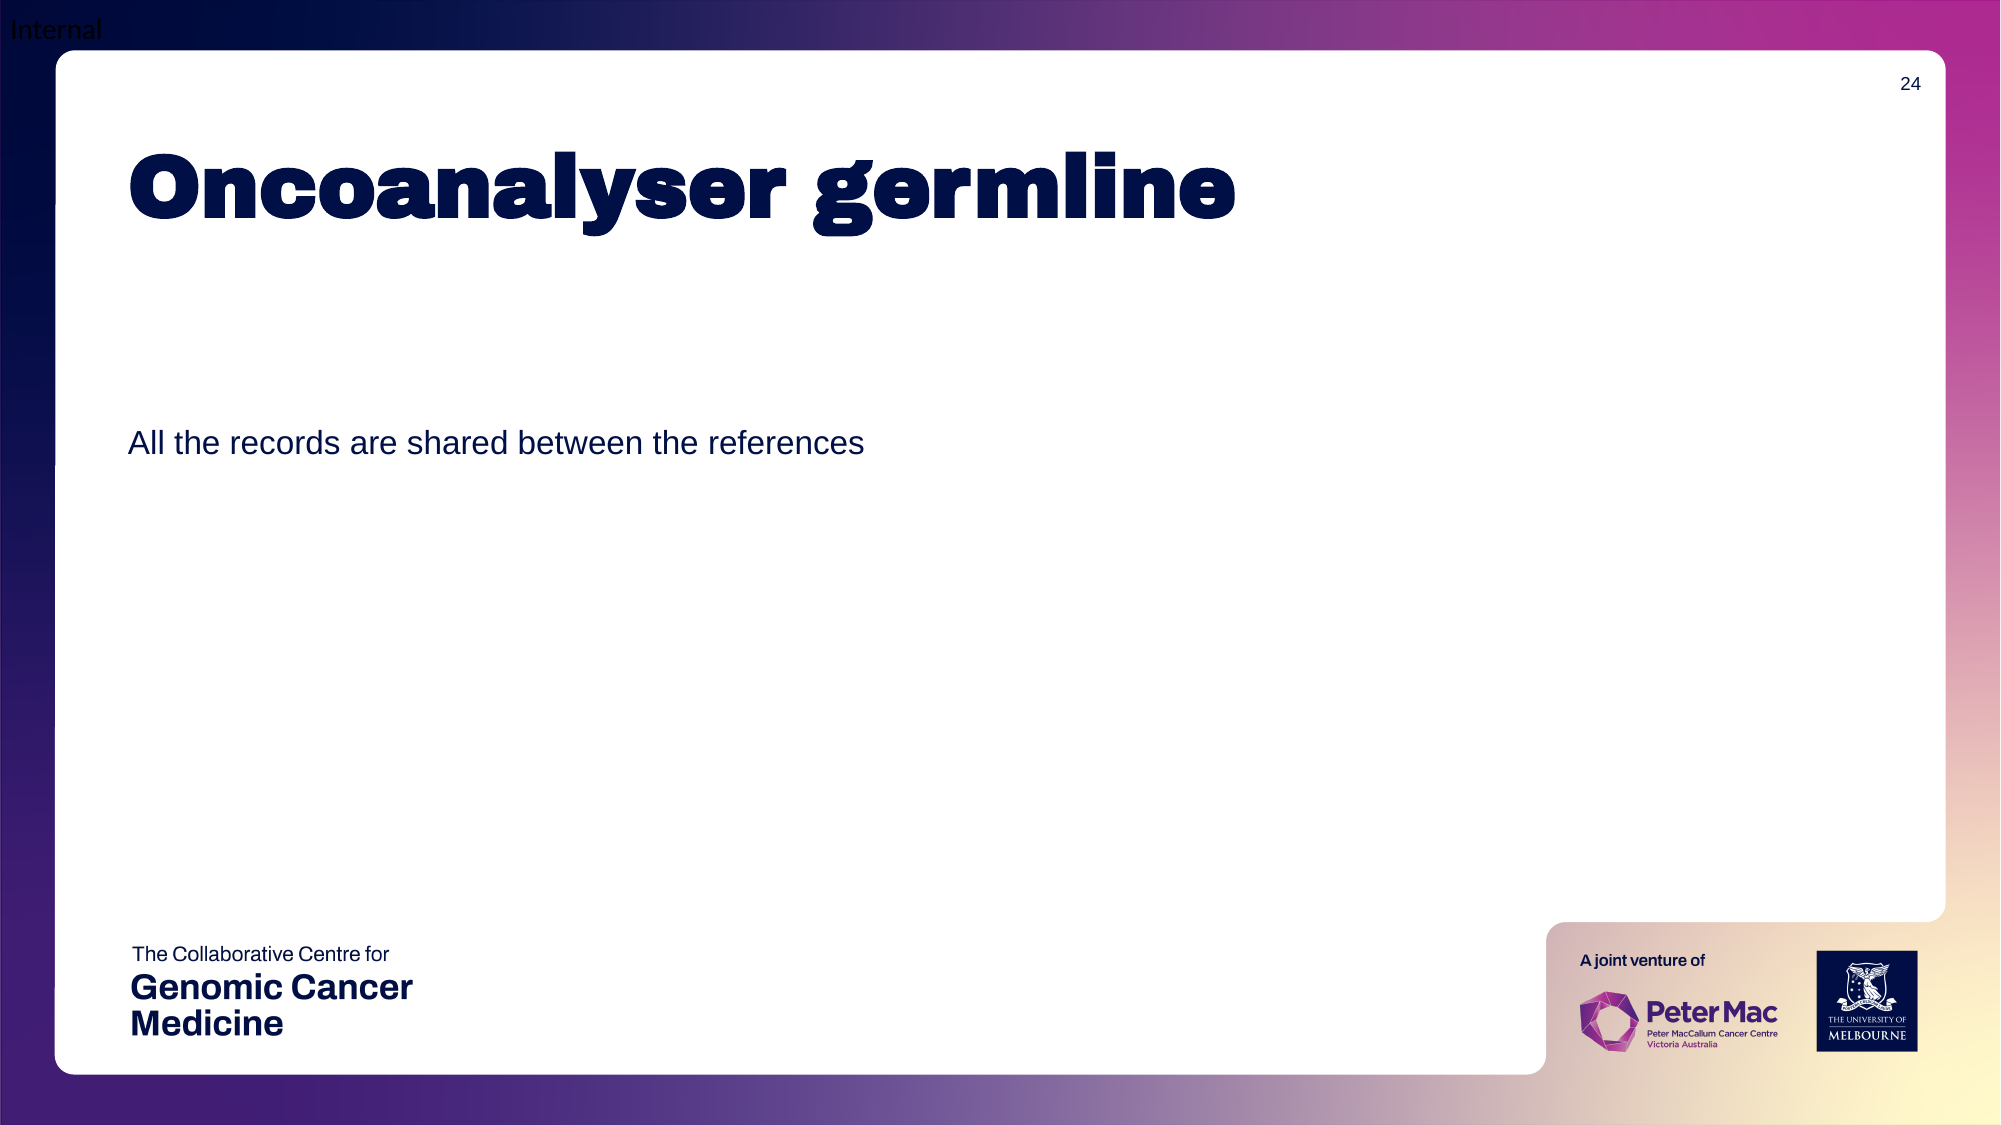

24
# Oncoanalyser germline
All the records are shared between the references